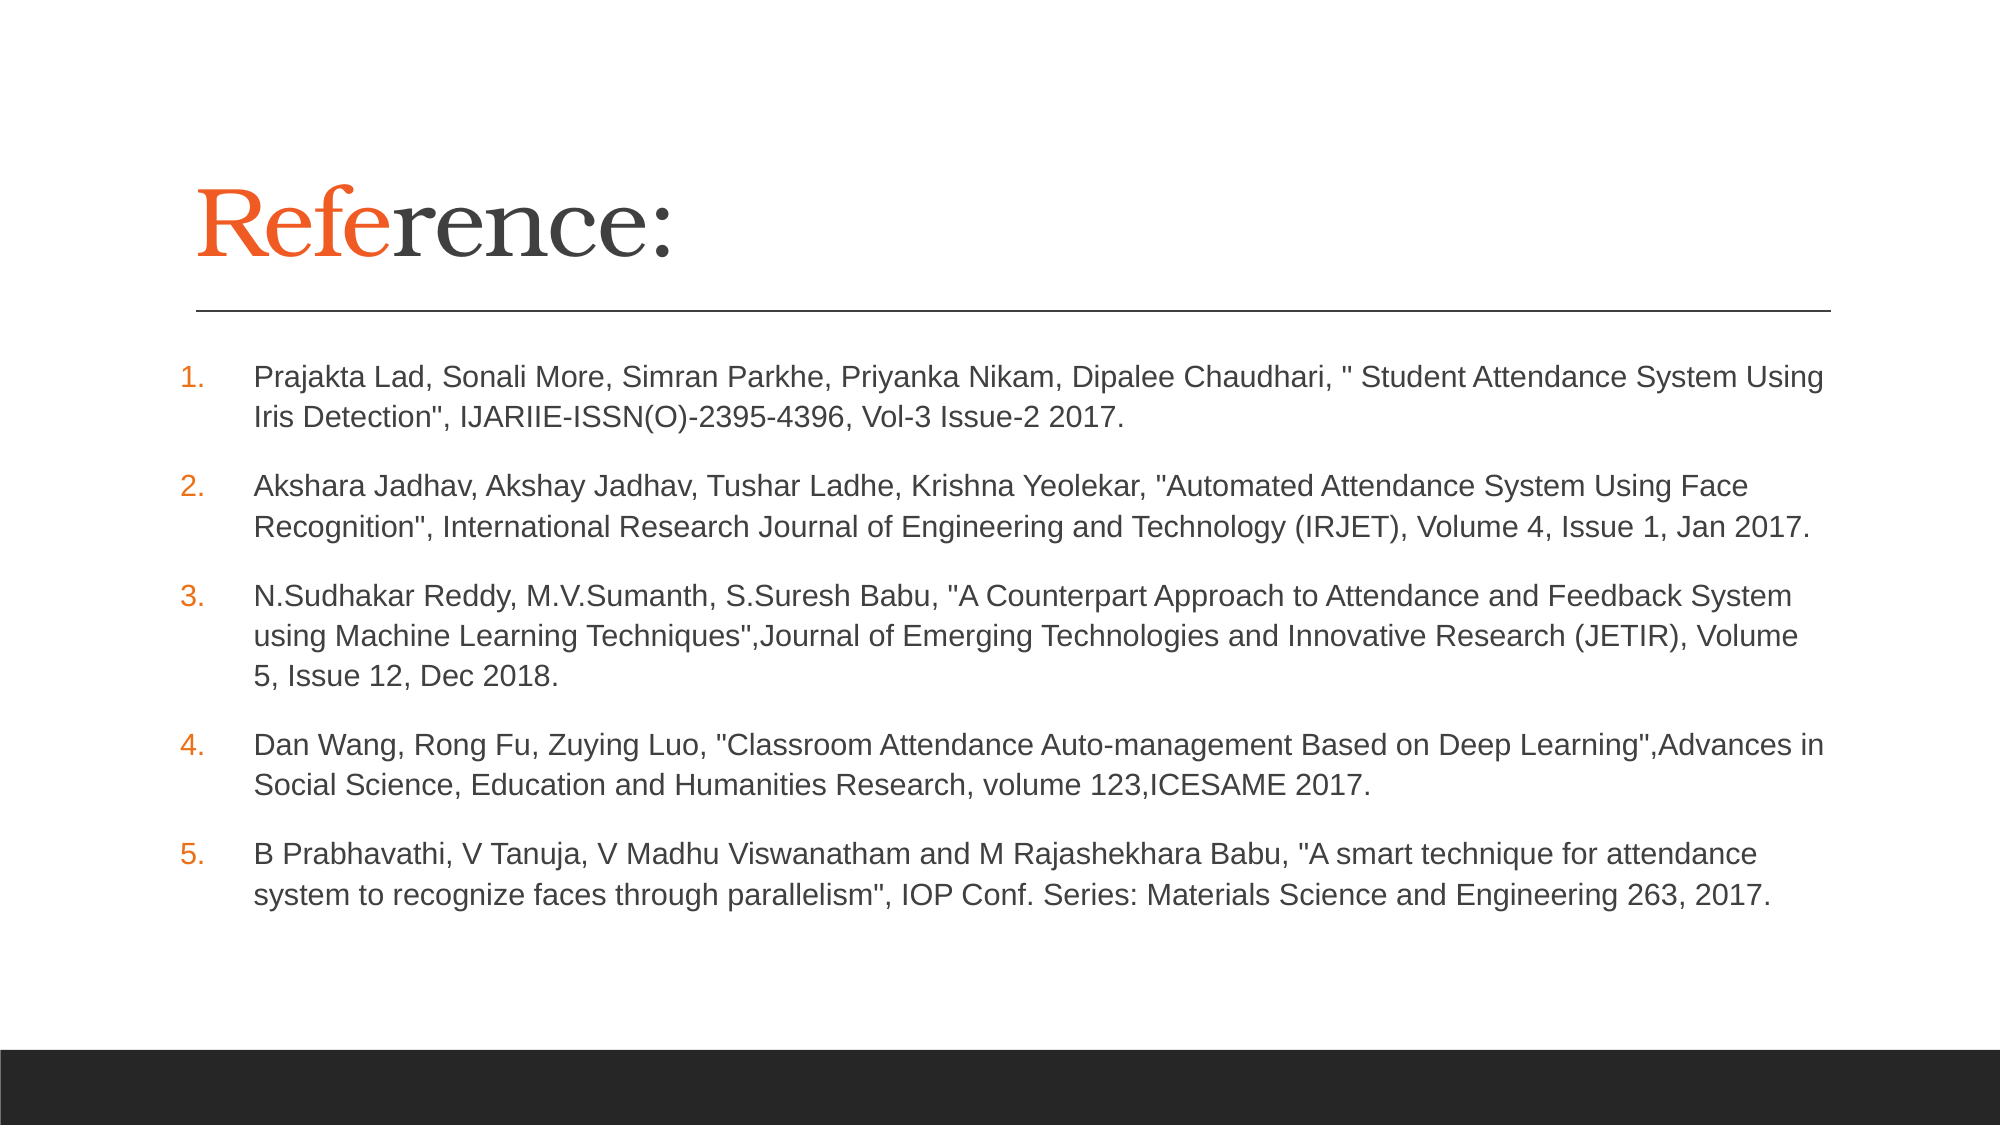

# Reference:
Prajakta Lad, Sonali More, Simran Parkhe, Priyanka Nikam, Dipalee Chaudhari, " Student Attendance System Using Iris Detection", IJARIIE-ISSN(O)-2395-4396, Vol-3 Issue-2 2017.
Akshara Jadhav, Akshay Jadhav, Tushar Ladhe, Krishna Yeolekar, "Automated Attendance System Using Face Recognition", International Research Journal of Engineering and Technology (IRJET), Volume 4, Issue 1, Jan 2017.
N.Sudhakar Reddy, M.V.Sumanth, S.Suresh Babu, "A Counterpart Approach to Attendance and Feedback System using Machine Learning Techniques",Journal of Emerging Technologies and Innovative Research (JETIR), Volume 5, Issue 12, Dec 2018.
Dan Wang, Rong Fu, Zuying Luo, "Classroom Attendance Auto-management Based on Deep Learning",Advances in Social Science, Education and Humanities Research, volume 123,ICESAME 2017.
B Prabhavathi, V Tanuja, V Madhu Viswanatham and M Rajashekhara Babu, "A smart technique for attendance system to recognize faces through parallelism", IOP Conf. Series: Materials Science and Engineering 263, 2017.